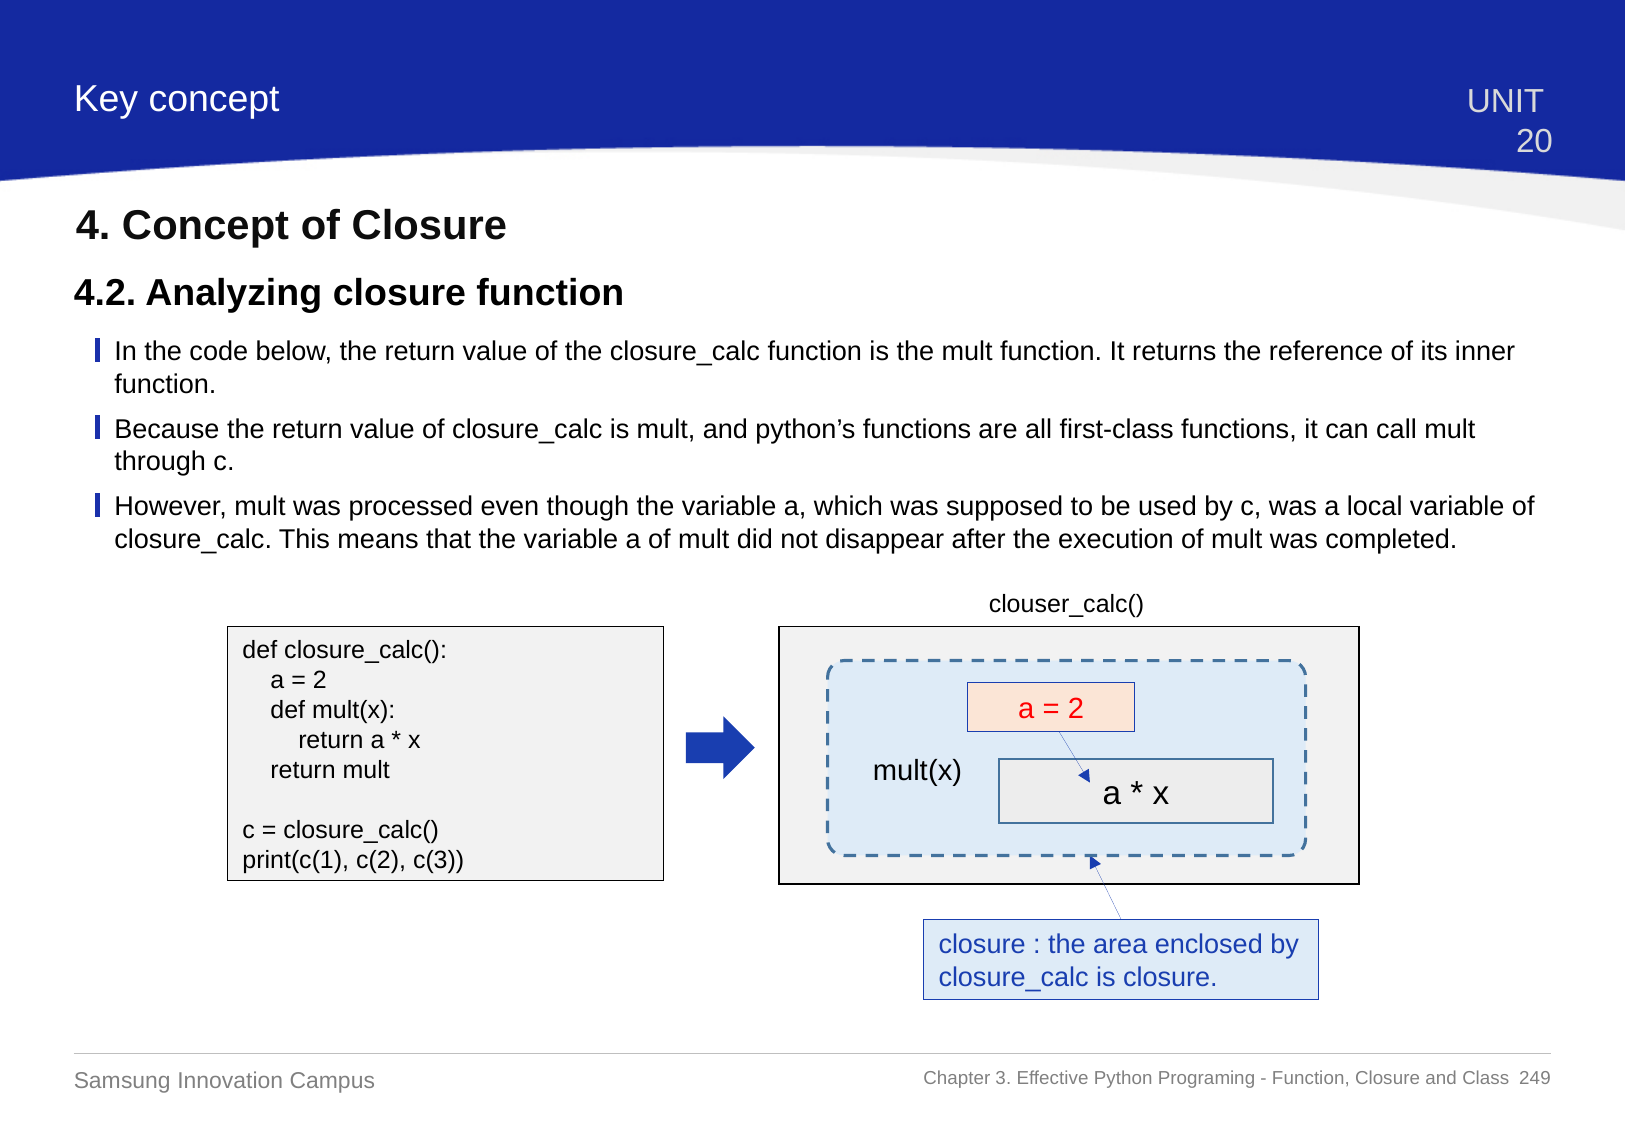

Key concept
UNIT  20
4. Concept of Closure
4.2. Analyzing closure function
In the code below, the return value of the closure_calc function is the mult function. It returns the reference of its inner function.
Because the return value of closure_calc is mult, and python’s functions are all first-class functions, it can call mult through c.
However, mult was processed even though the variable a, which was supposed to be used by c, was a local variable of closure_calc. This means that the variable a of mult did not disappear after the execution of mult was completed.
clouser_calc()
def closure_calc():
    a = 2
    def mult(x):
        return a * x
    return mult

c = closure_calc()
print(c(1), c(2), c(3))

a = 2
mult(x)
a * x

closure : the area enclosed by closure_calc is closure.